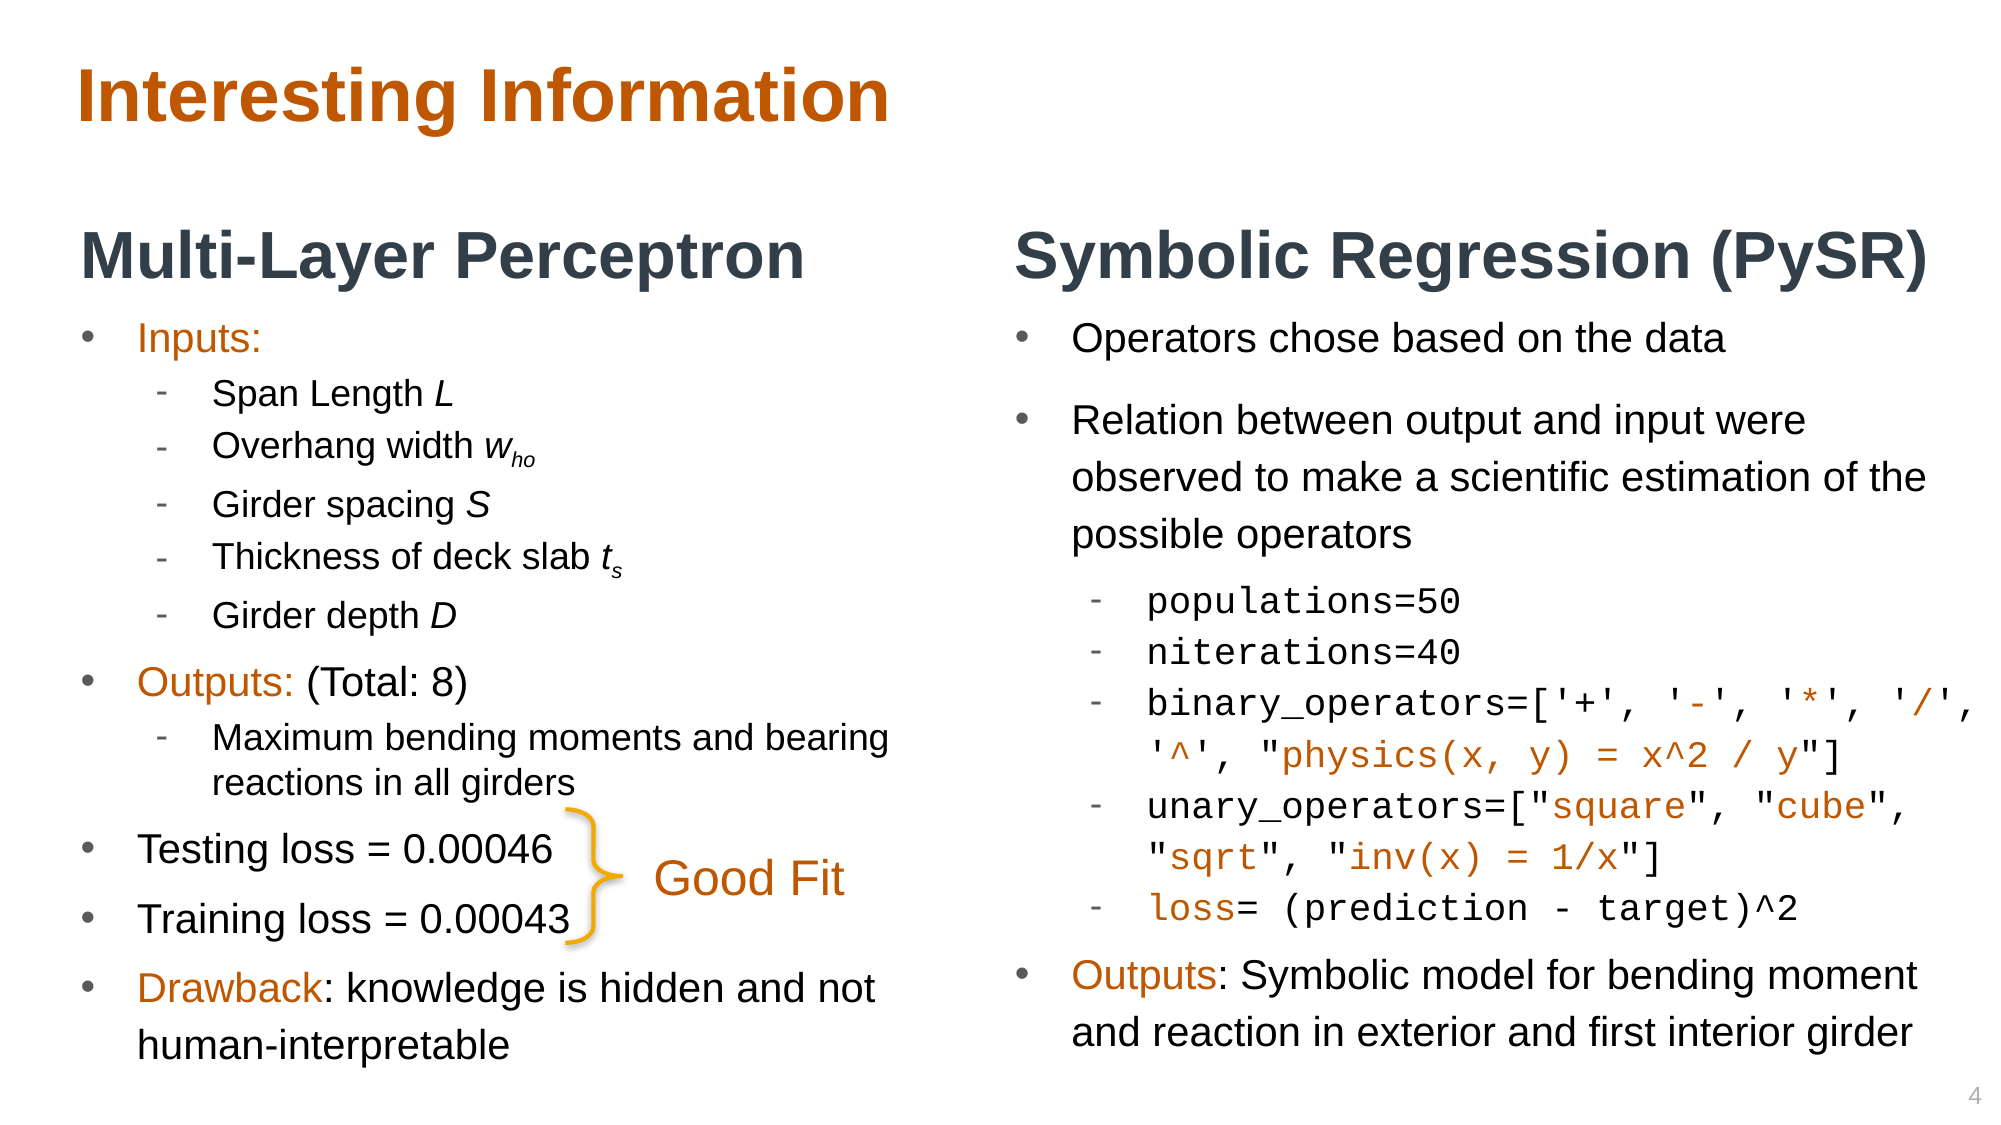

# Interesting Information
Multi-Layer Perceptron
Inputs:
Span Length L
Overhang width who
Girder spacing S
Thickness of deck slab ts
Girder depth D
Outputs: (Total: 8)
Maximum bending moments and bearing reactions in all girders
Testing loss = 0.00046
Training loss = 0.00043
Drawback: knowledge is hidden and not human-interpretable
Symbolic Regression (PySR)
Operators chose based on the data
Relation between output and input were observed to make a scientific estimation of the possible operators
populations=50
niterations=40
binary_operators=['+', '-', '*', '/', '^', "physics(x, y) = x^2 / y"]
unary_operators=["square", "cube", "sqrt", "inv(x) = 1/x"]
loss= (prediction - target)^2
Outputs: Symbolic model for bending moment and reaction in exterior and first interior girder

Good Fit
4